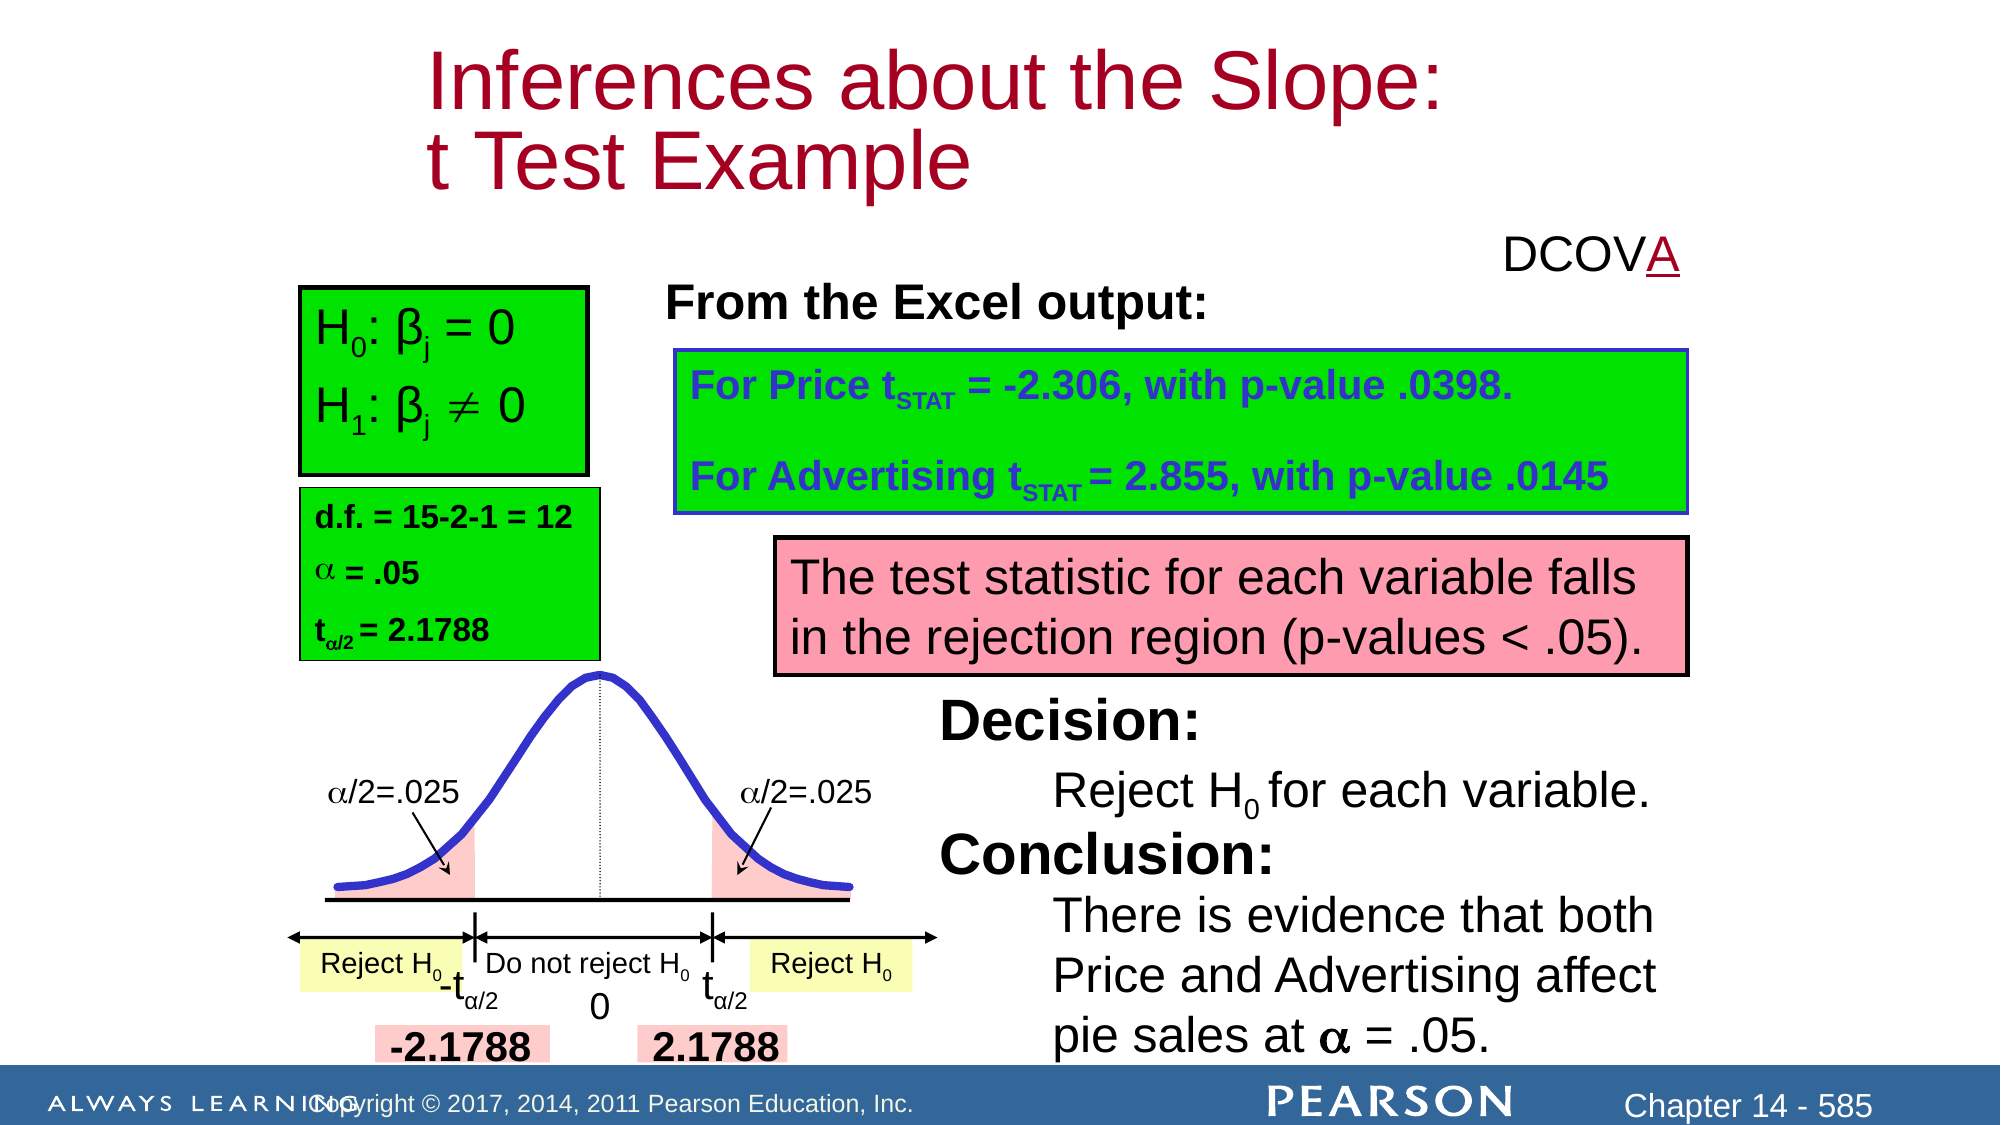

Inferences about the Slope:
t Test Example
DCOVA
From the Excel output:
H0: βj = 0
H1: βj ≠ 0
For Price tSTAT = -2.306, with p-value .0398.

For Advertising tSTAT = 2.855, with p-value .0145
d.f. = 15-2-1 = 12
 = .05
tα/2 = 2.1788
The test statistic for each variable falls in the rejection region (p-values < .05).

Decision:
Conclusion:
Reject H0 for each variable.
α/2=.025
α/2=.025

There is evidence that both Price and Advertising affect pie sales at α = .05.

Reject H0
Do not reject H0

Reject H0
-tα/2
tα/2
0
-2.1788
2.1788